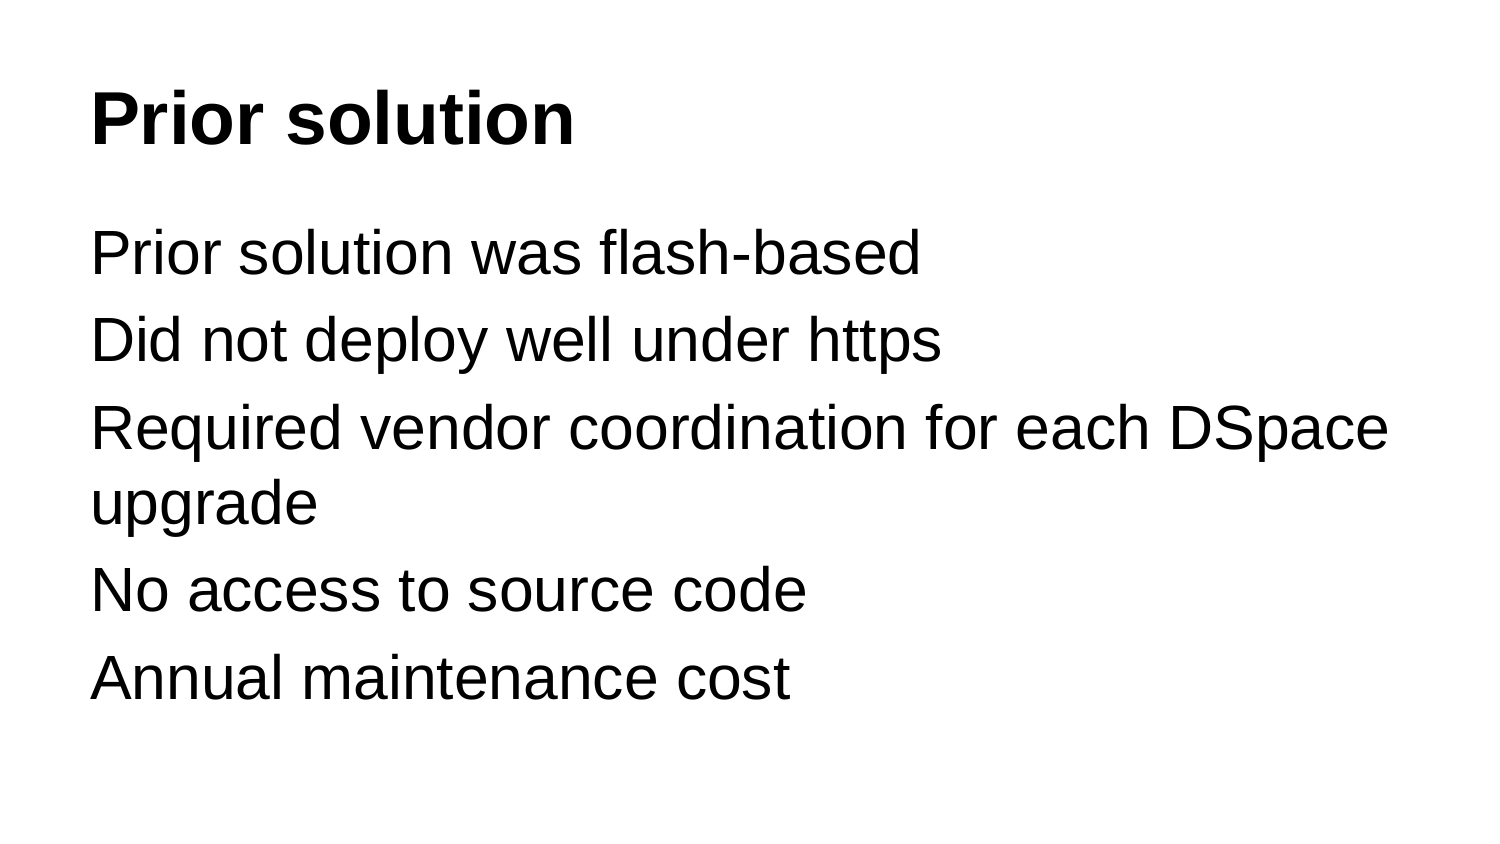

# Prior solution
Prior solution was flash-based
Did not deploy well under https
Required vendor coordination for each DSpace upgrade
No access to source code
Annual maintenance cost